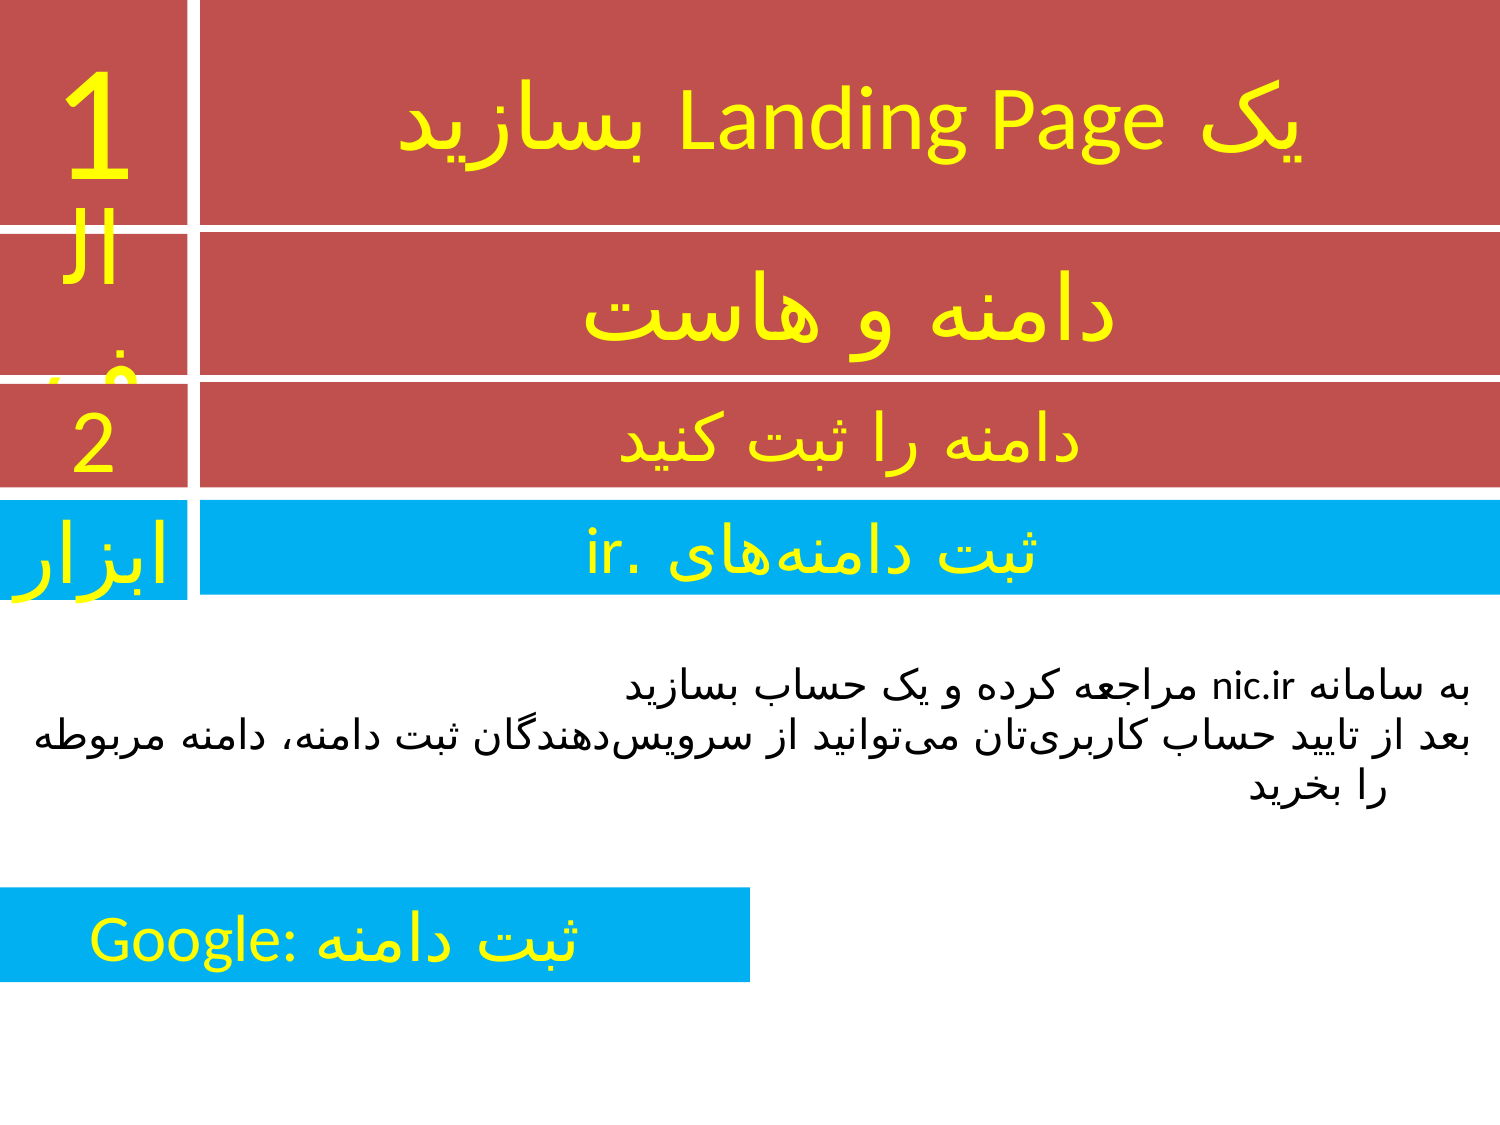

1
# یک Landing Page بسازید
دامنه و هاست
الف
دامنه را ثبت کنید
2
ابزار
ثبت دامنه‌های .ir
به سامانه nic.ir مراجعه کرده و یک حساب بسازید
بعد از تایید حساب کاربری‌تان می‌توانید از سرویس‌دهندگان ثبت دامنه، دامنه مربوطه را بخرید
Google: ثبت دامنه